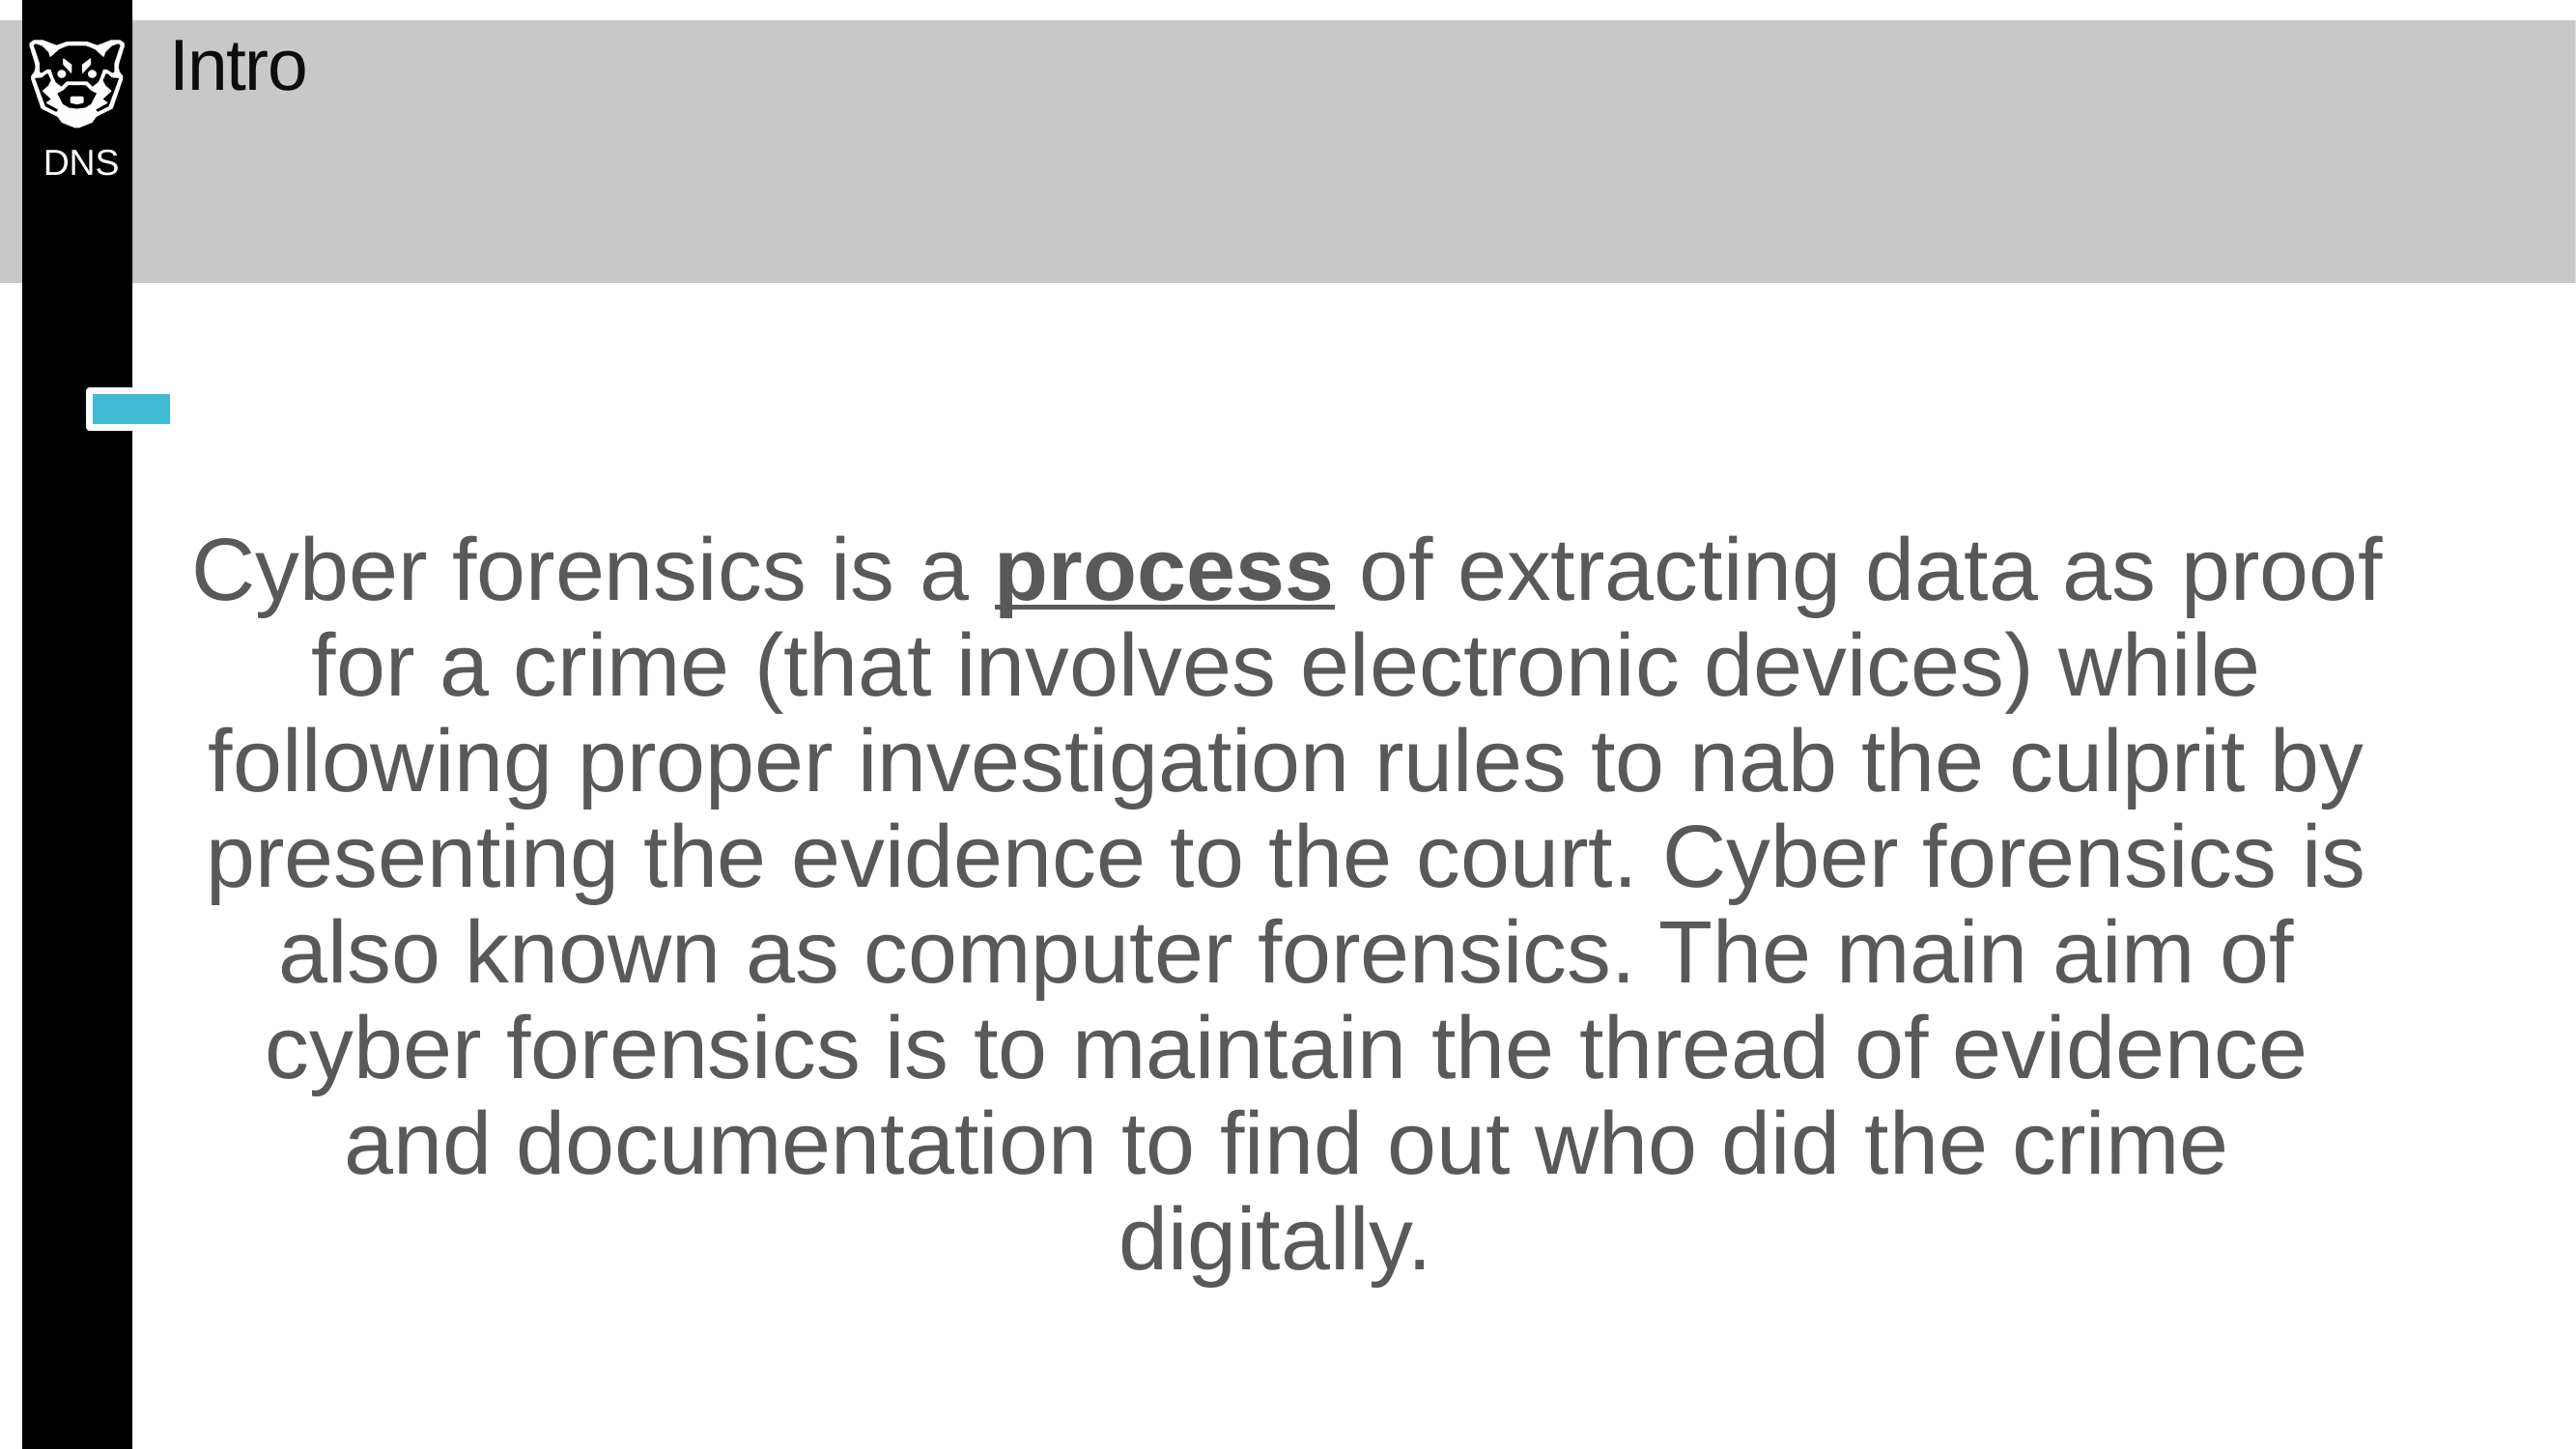

# Intro
DNS

Cyber forensics is a process of extracting data as proof for a crime (that involves electronic devices) while following proper investigation rules to nab the culprit by presenting the evidence to the court. Cyber forensics is also known as computer forensics. The main aim of cyber forensics is to maintain the thread of evidence and documentation to find out who did the crime digitally.